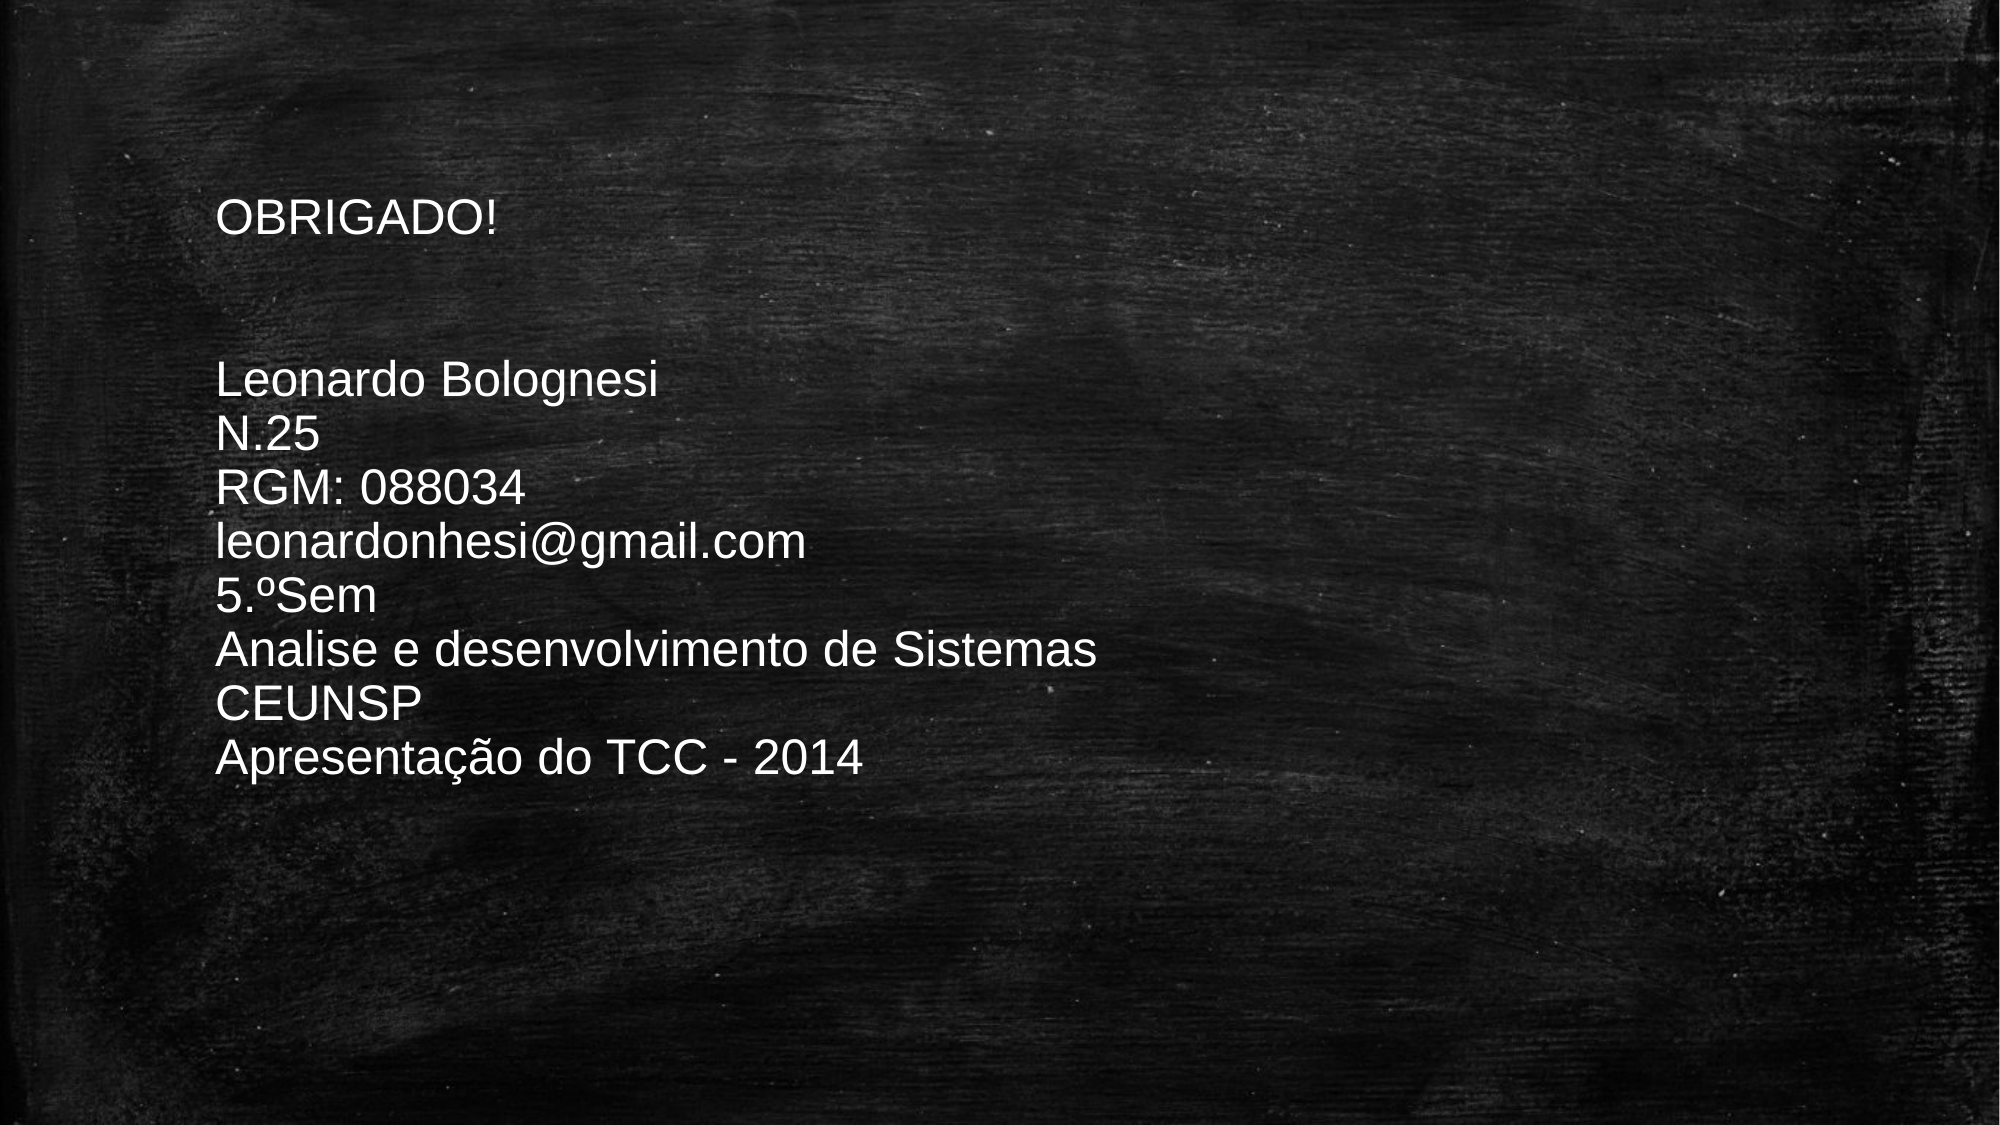

OBRIGADO!

Leonardo Bolognesi
N.25
RGM: 088034
leonardonhesi@gmail.com
5.ºSem
Analise e desenvolvimento de Sistemas
CEUNSP
Apresentação do TCC - 2014